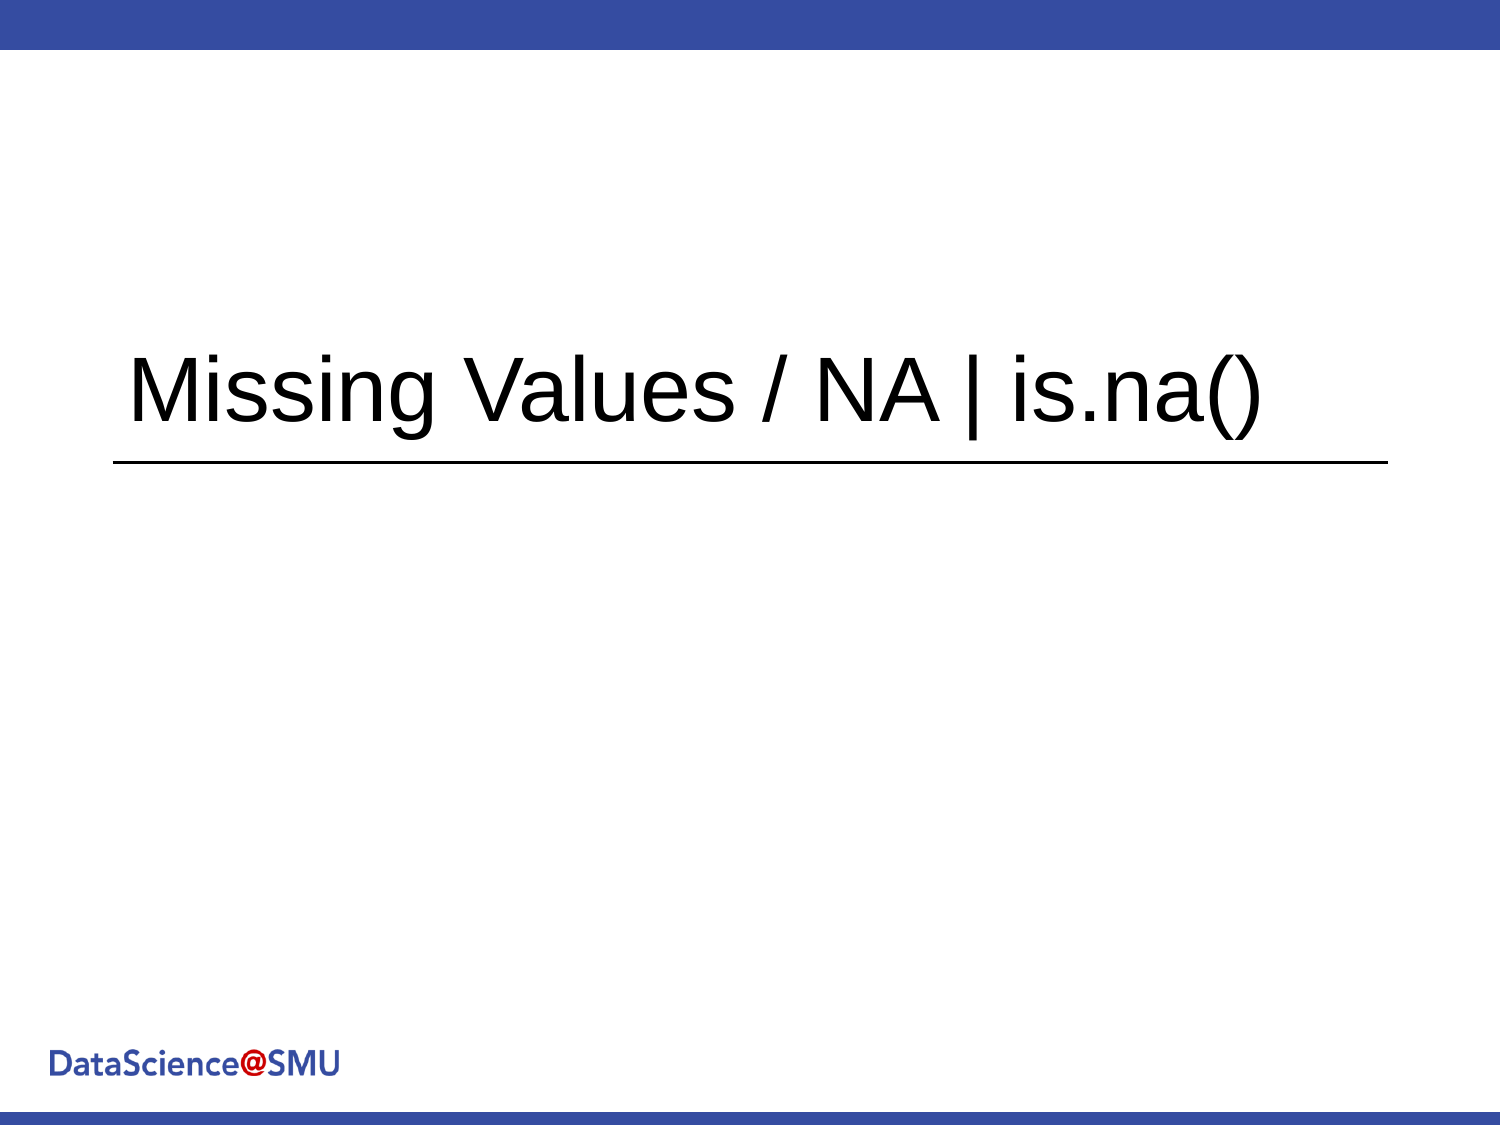

# Missing Values / NA | is.na()